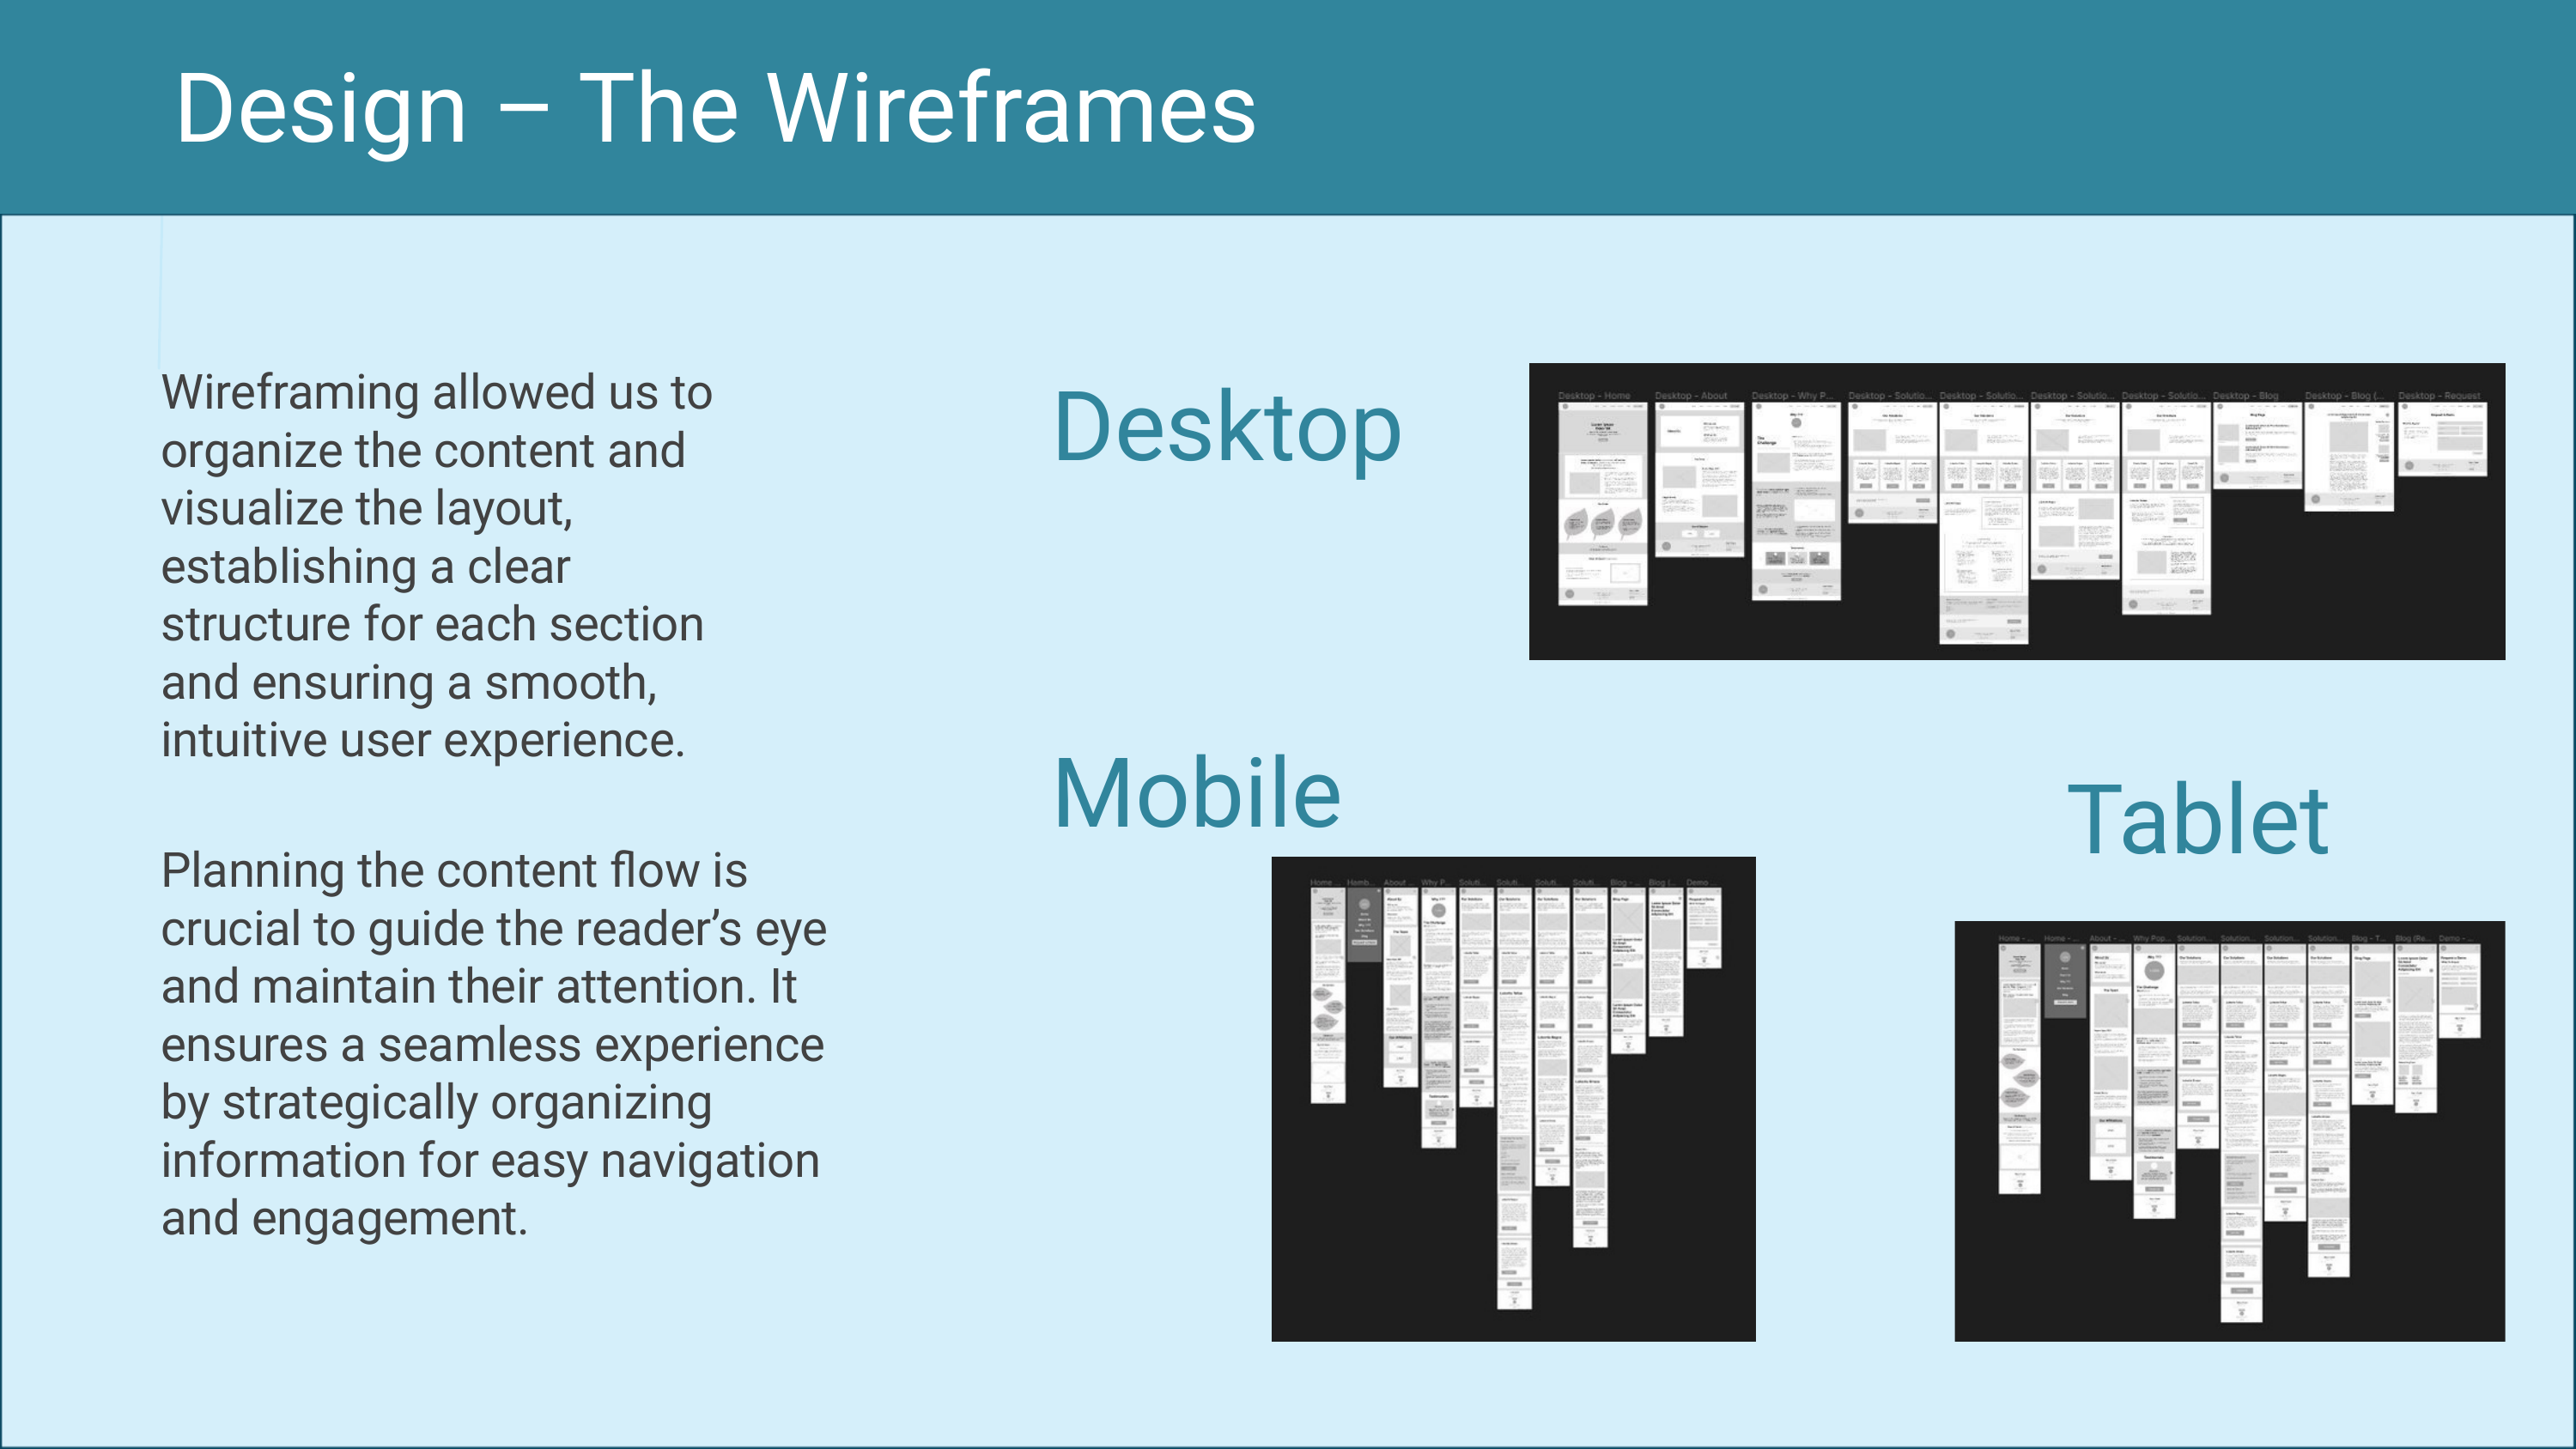

Design – The Wireframes

Wireframing allowed us to organize the content and visualize the layout, establishing a clear structure for each section and ensuring a smooth, intuitive user experience.

Desktop
Mobile
Tablet
Planning the content flow is crucial to guide the reader’s eye and maintain their attention. It ensures a seamless experience by strategically organizing information for easy navigation and engagement.